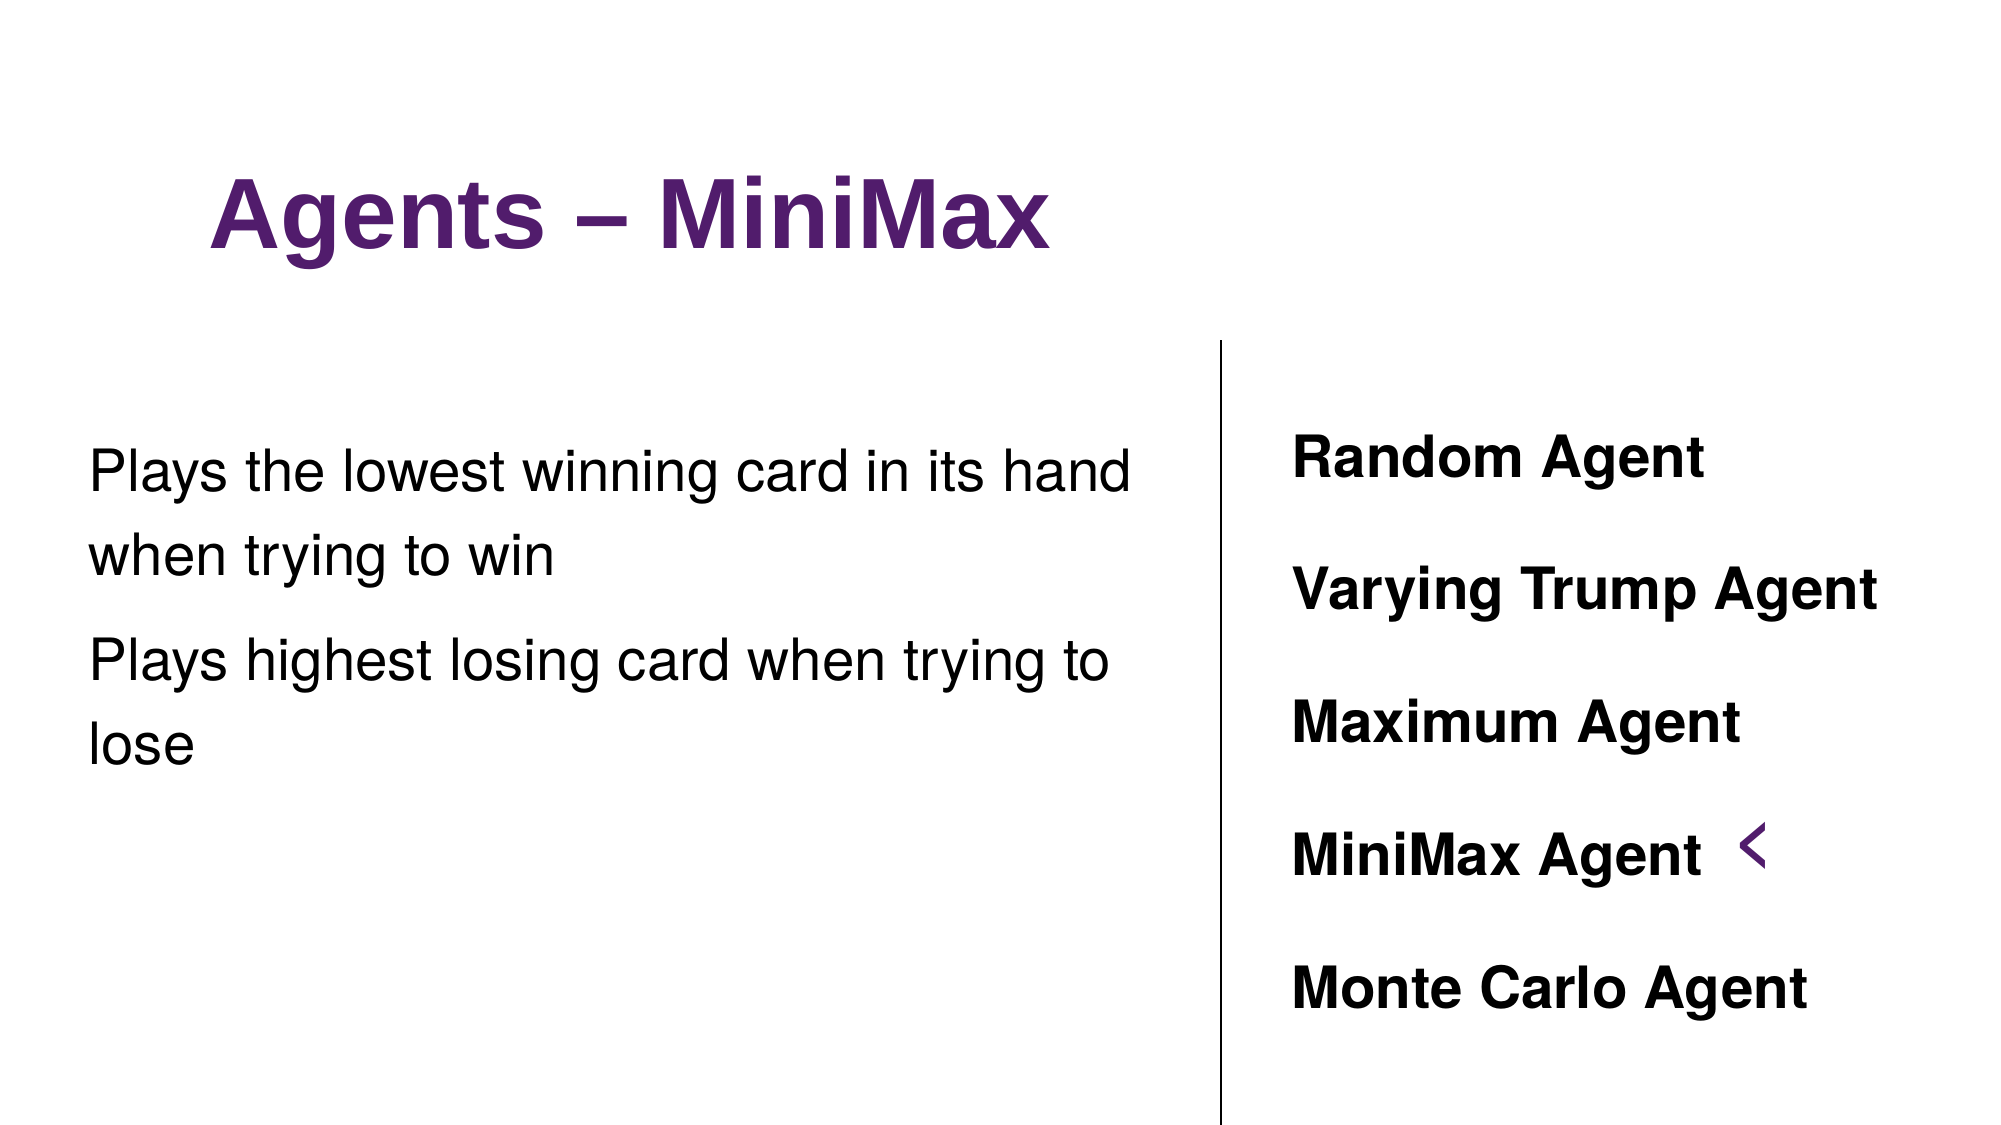

Agents – MiniMax

Random Agent
Varying Trump Agent
Maximum Agent
MiniMax Agent
Monte Carlo Agent

Plays the lowest winning card in its hand when trying to win
Plays highest losing card when trying to lose

<